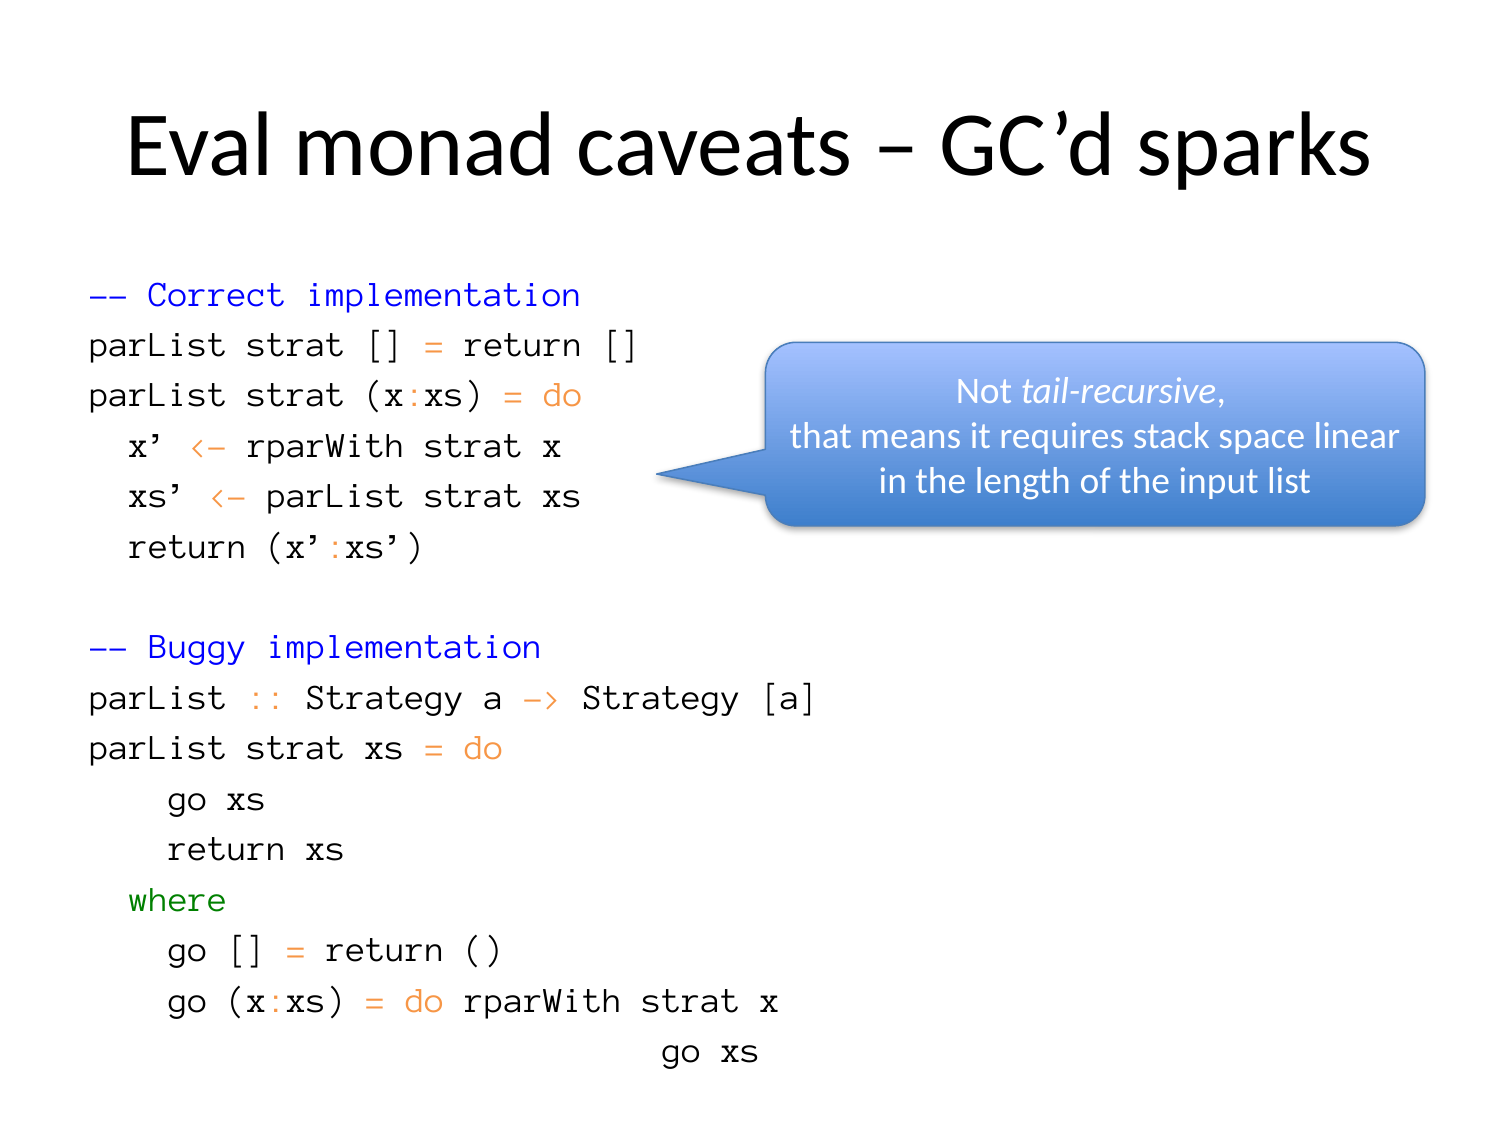

# Eval monad caveats – GC’d sparks
-- Correct implementation
parList strat [] = return []
parList strat (x:xs) = do
  x’ <- rparWith strat x
  xs’ <- parList strat xs
  return (x’:xs’)

-- Buggy implementation
parList :: Strategy a -> Strategy [a]
parList strat xs = do
    go xs
    return xs
  where
    go [] = return ()
    go (x:xs) = do rparWith strat x
                             go xs
Not tail-recursive,
that means it requires stack space linear in the length of the input list